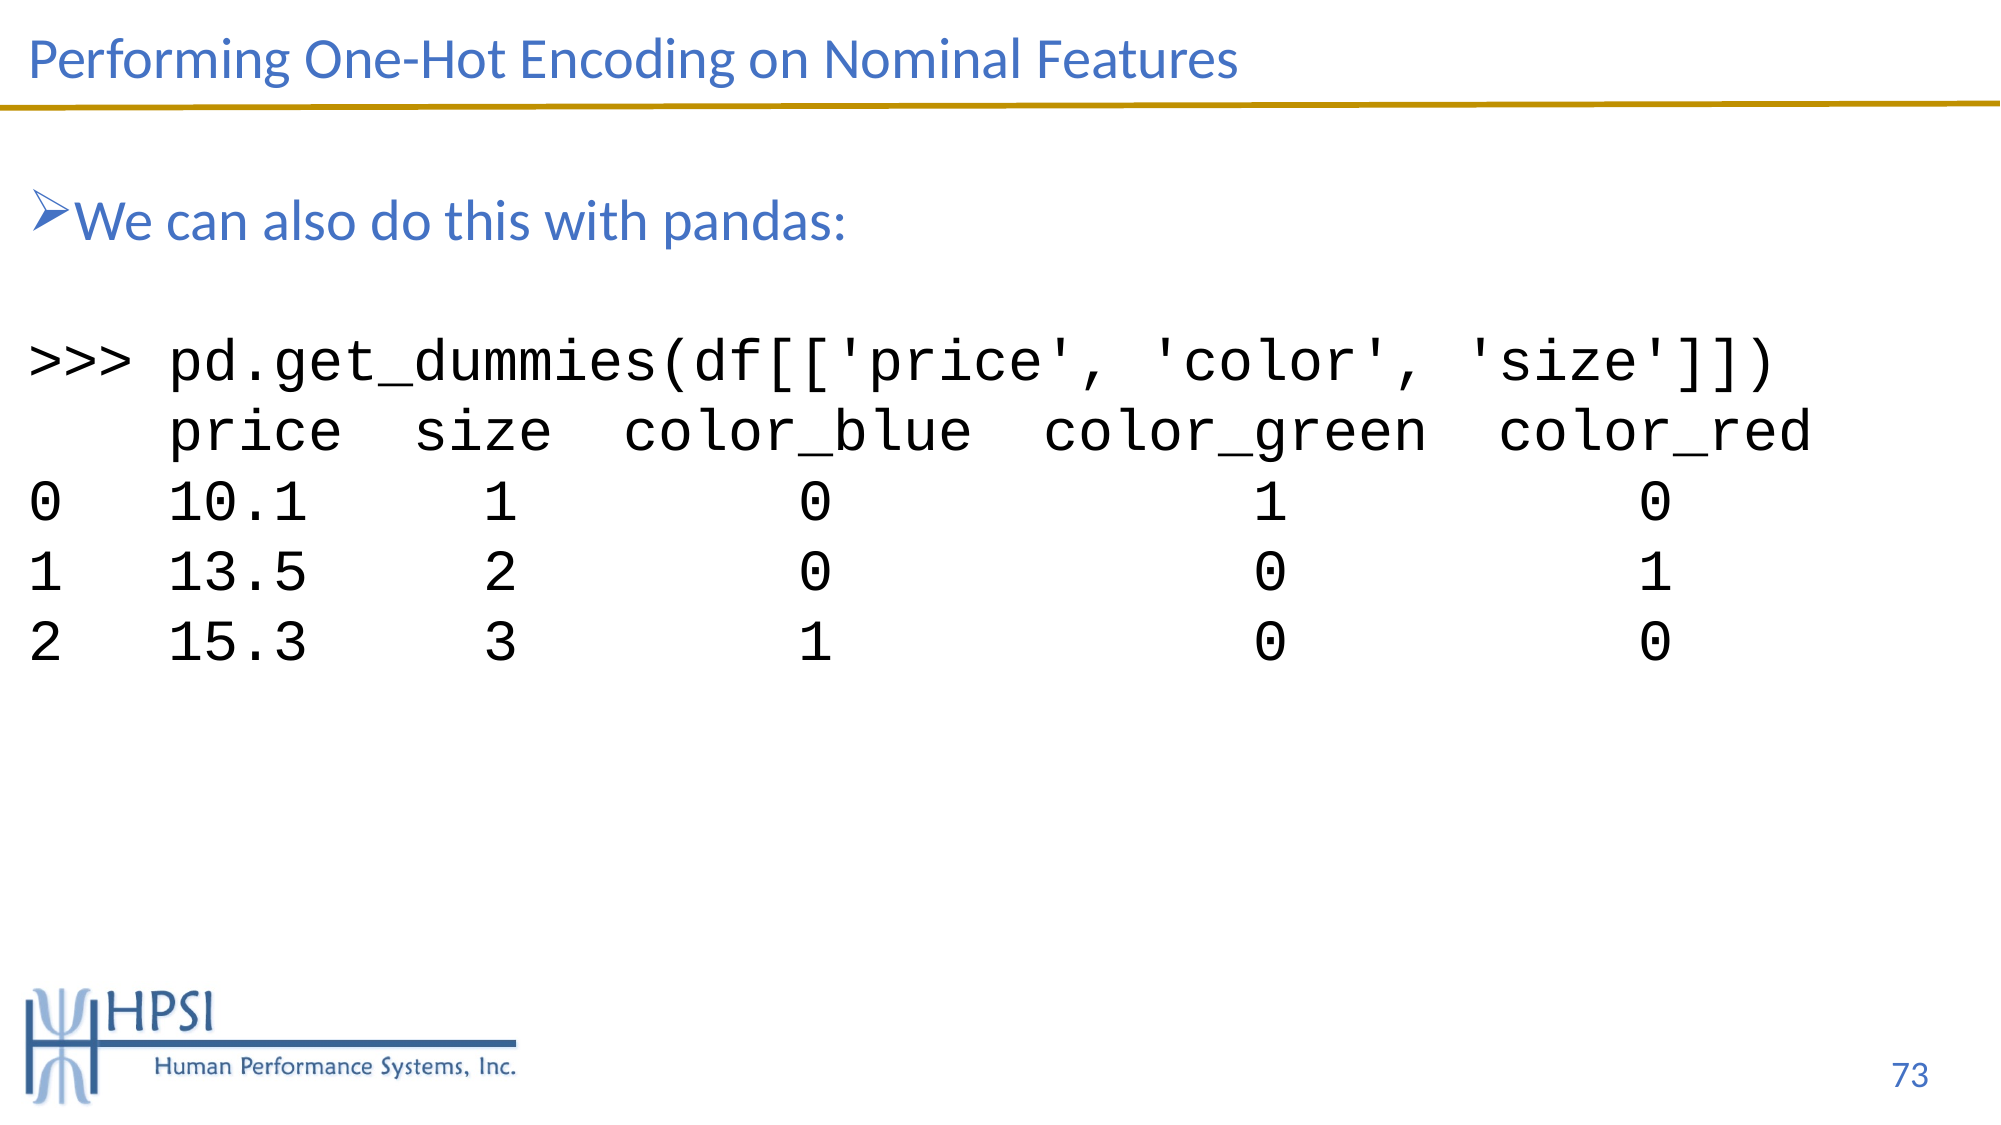

# Performing One-Hot Encoding on Nominal Features
We can also do this with pandas:

>>> pd.get_dummies(df[['price', 'color', 'size']])
    price  size  color_blue  color_green  color_red
0   10.1     1        0            1          0
1   13.5     2        0            0          1
2   15.3     3        1            0          0

73